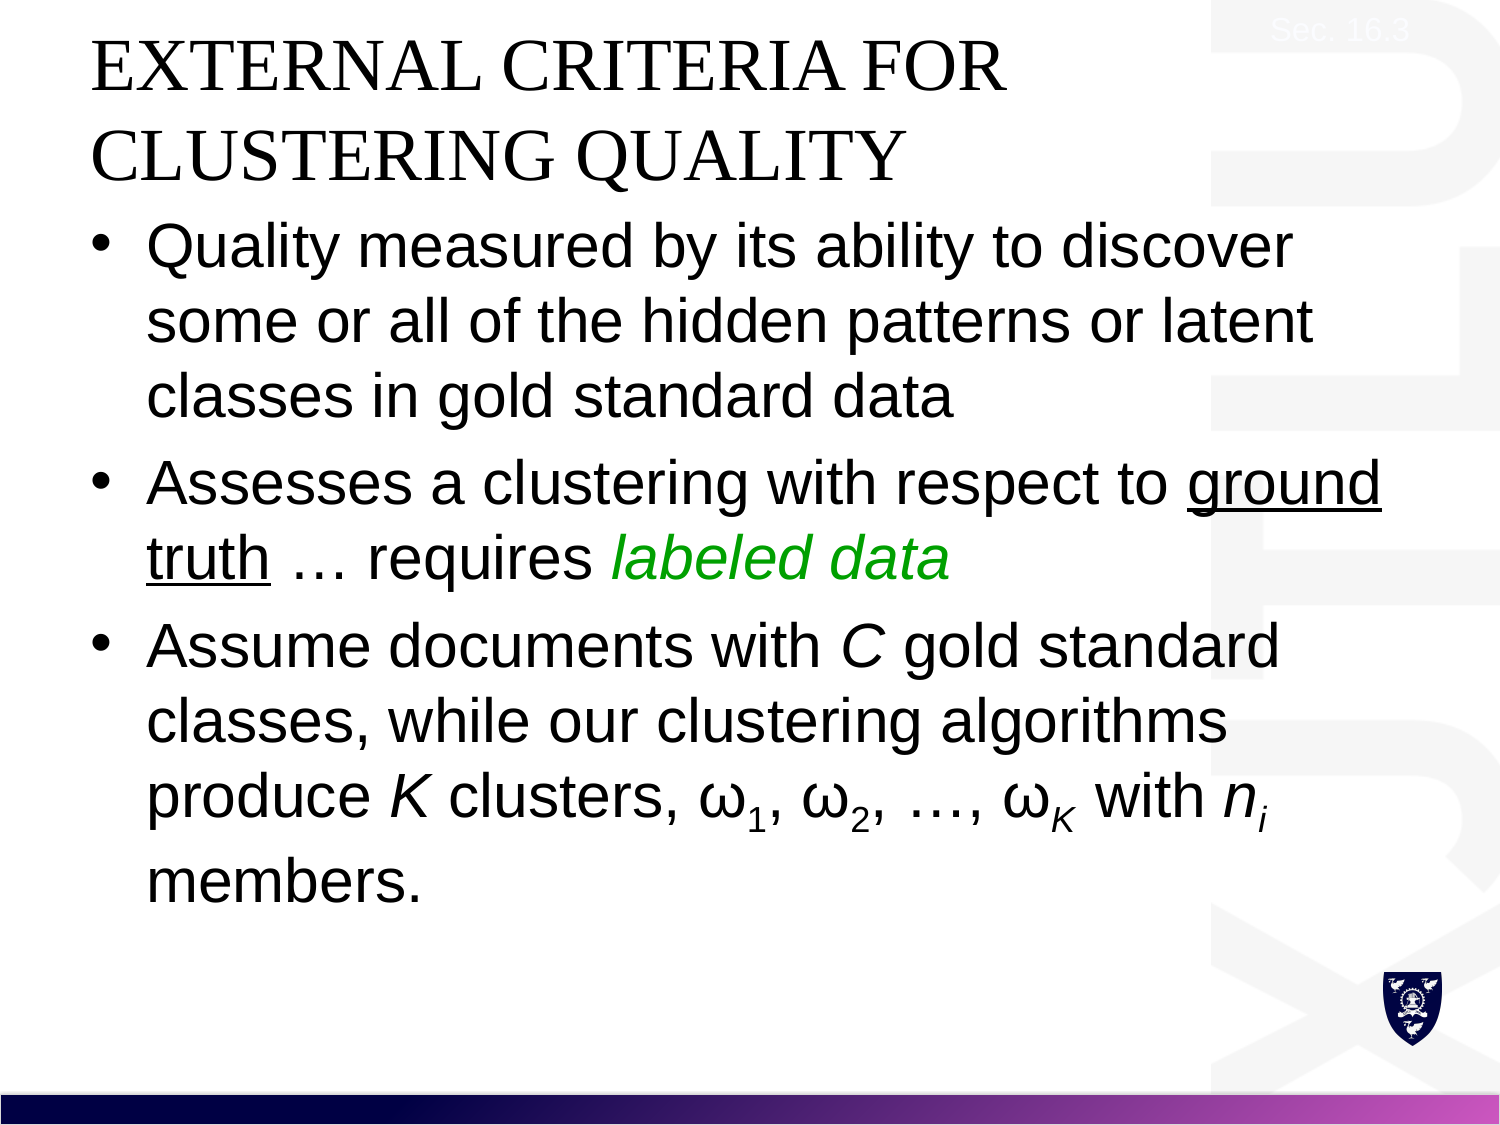

Sec. 16.3
# External criteria for clustering quality
Quality measured by its ability to discover some or all of the hidden patterns or latent classes in gold standard data
Assesses a clustering with respect to ground truth … requires labeled data
Assume documents with C gold standard classes, while our clustering algorithms produce K clusters, ω1, ω2, …, ωK  with ni members.